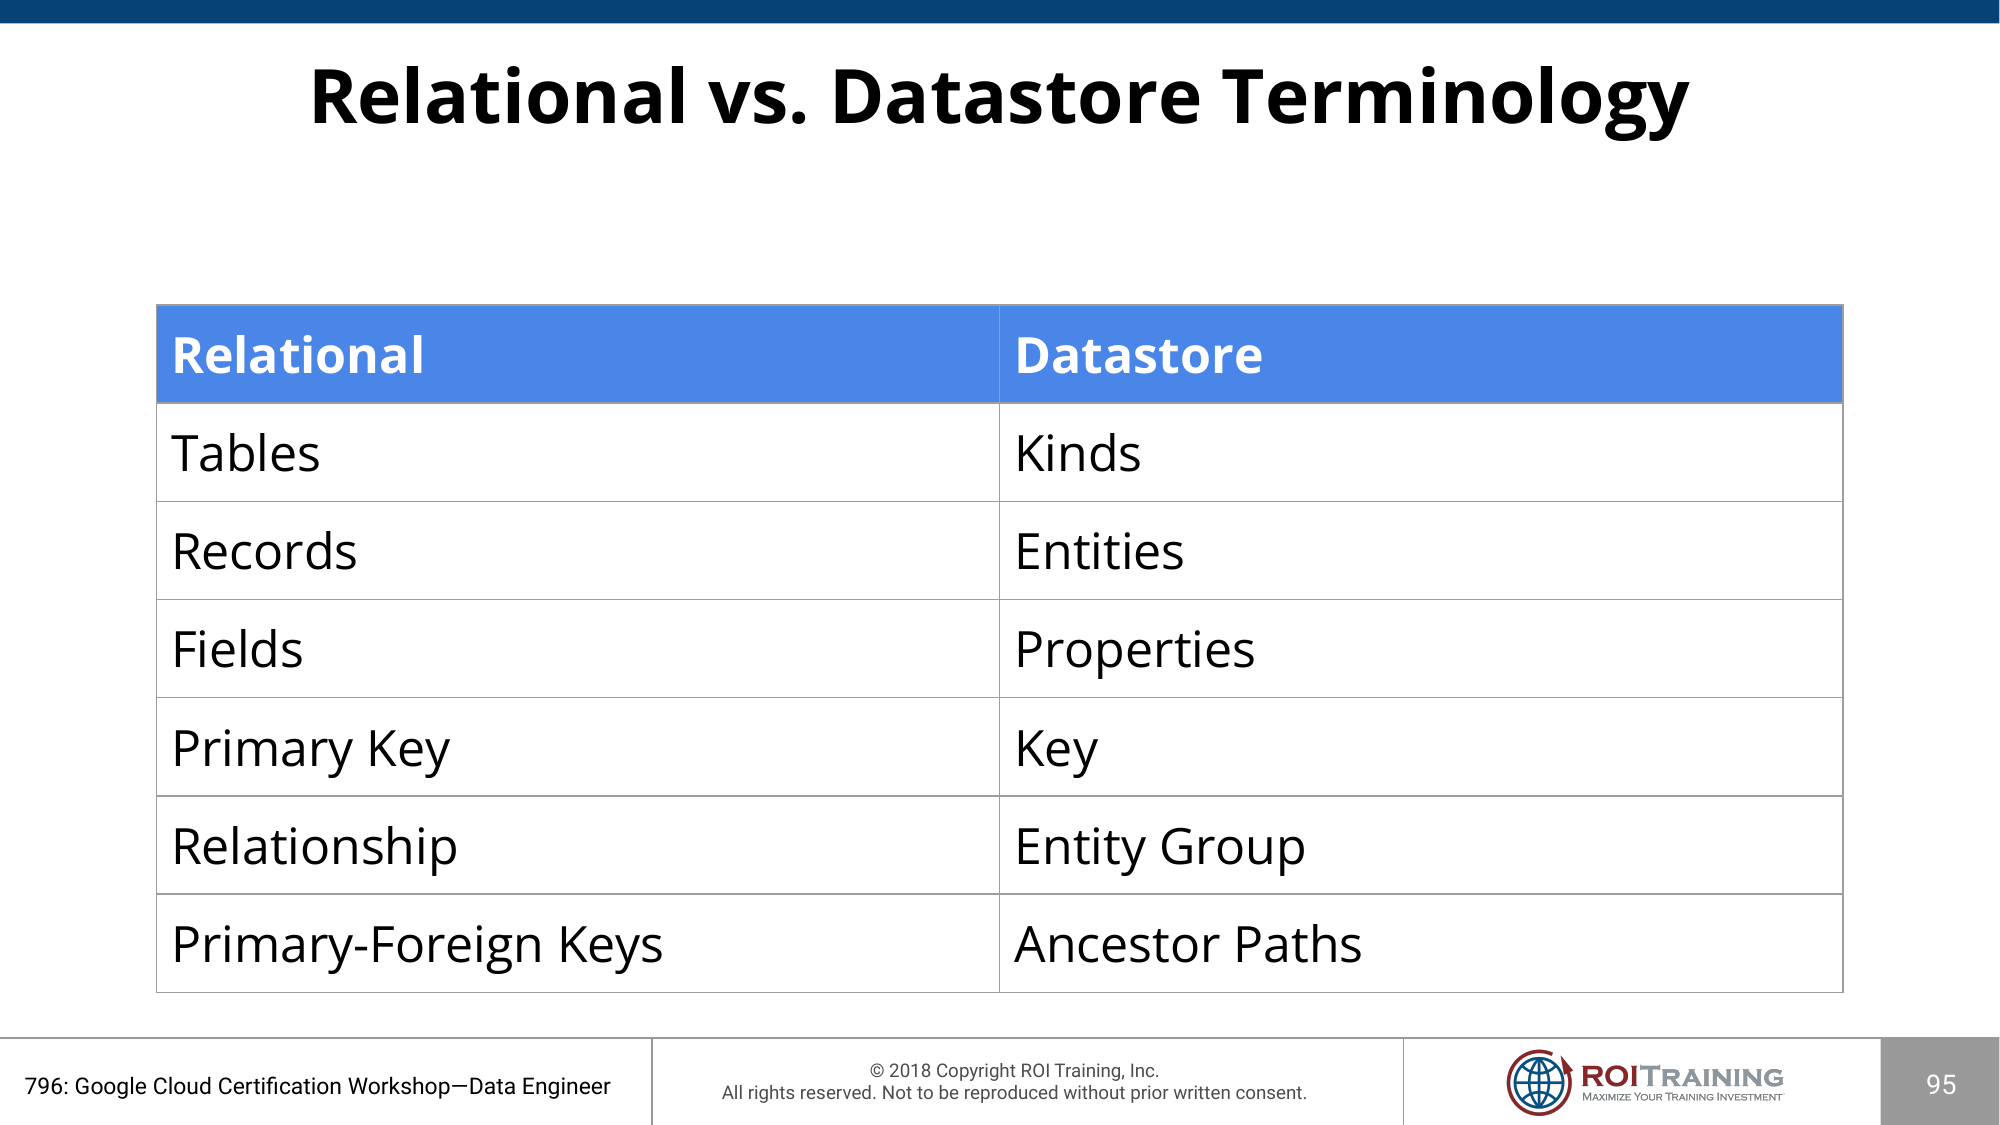

# Relational vs. Datastore Terminology
| Relational | Datastore |
| --- | --- |
| Tables | Kinds |
| Records | Entities |
| Fields | Properties |
| Primary Key | Key |
| Relationship | Entity Group |
| Primary-Foreign Keys | Ancestor Paths |